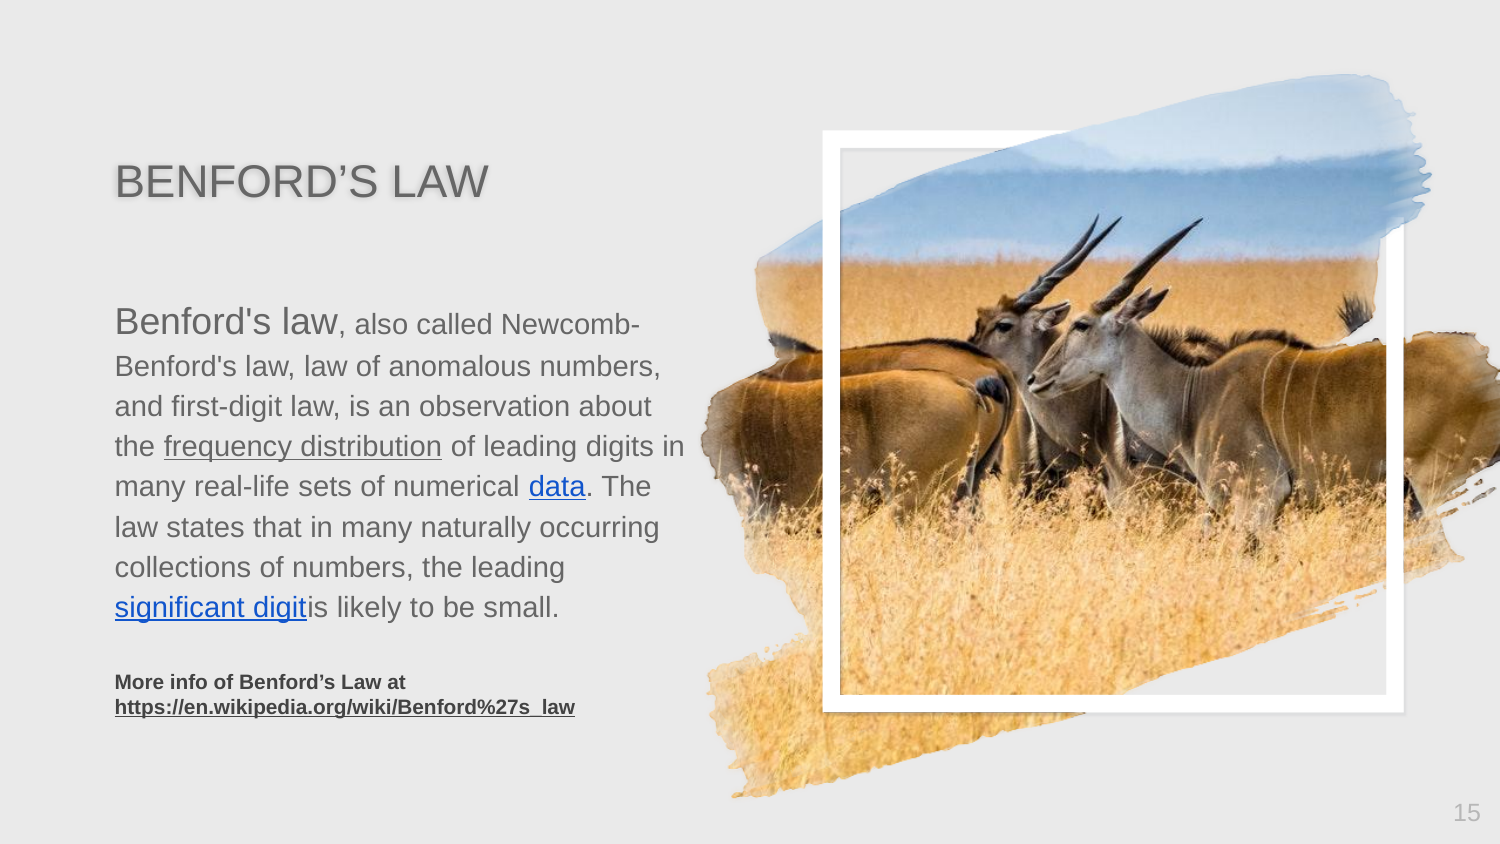

# BENFORD’S LAW
Benford's law, also called Newcomb-Benford's law, law of anomalous numbers, and first-digit law, is an observation about the frequency distribution of leading digits in many real-life sets of numerical data. The law states that in many naturally occurring collections of numbers, the leading significant digitis likely to be small.

More info of Benford’s Law at
https://en.wikipedia.org/wiki/Benford%27s_law

15